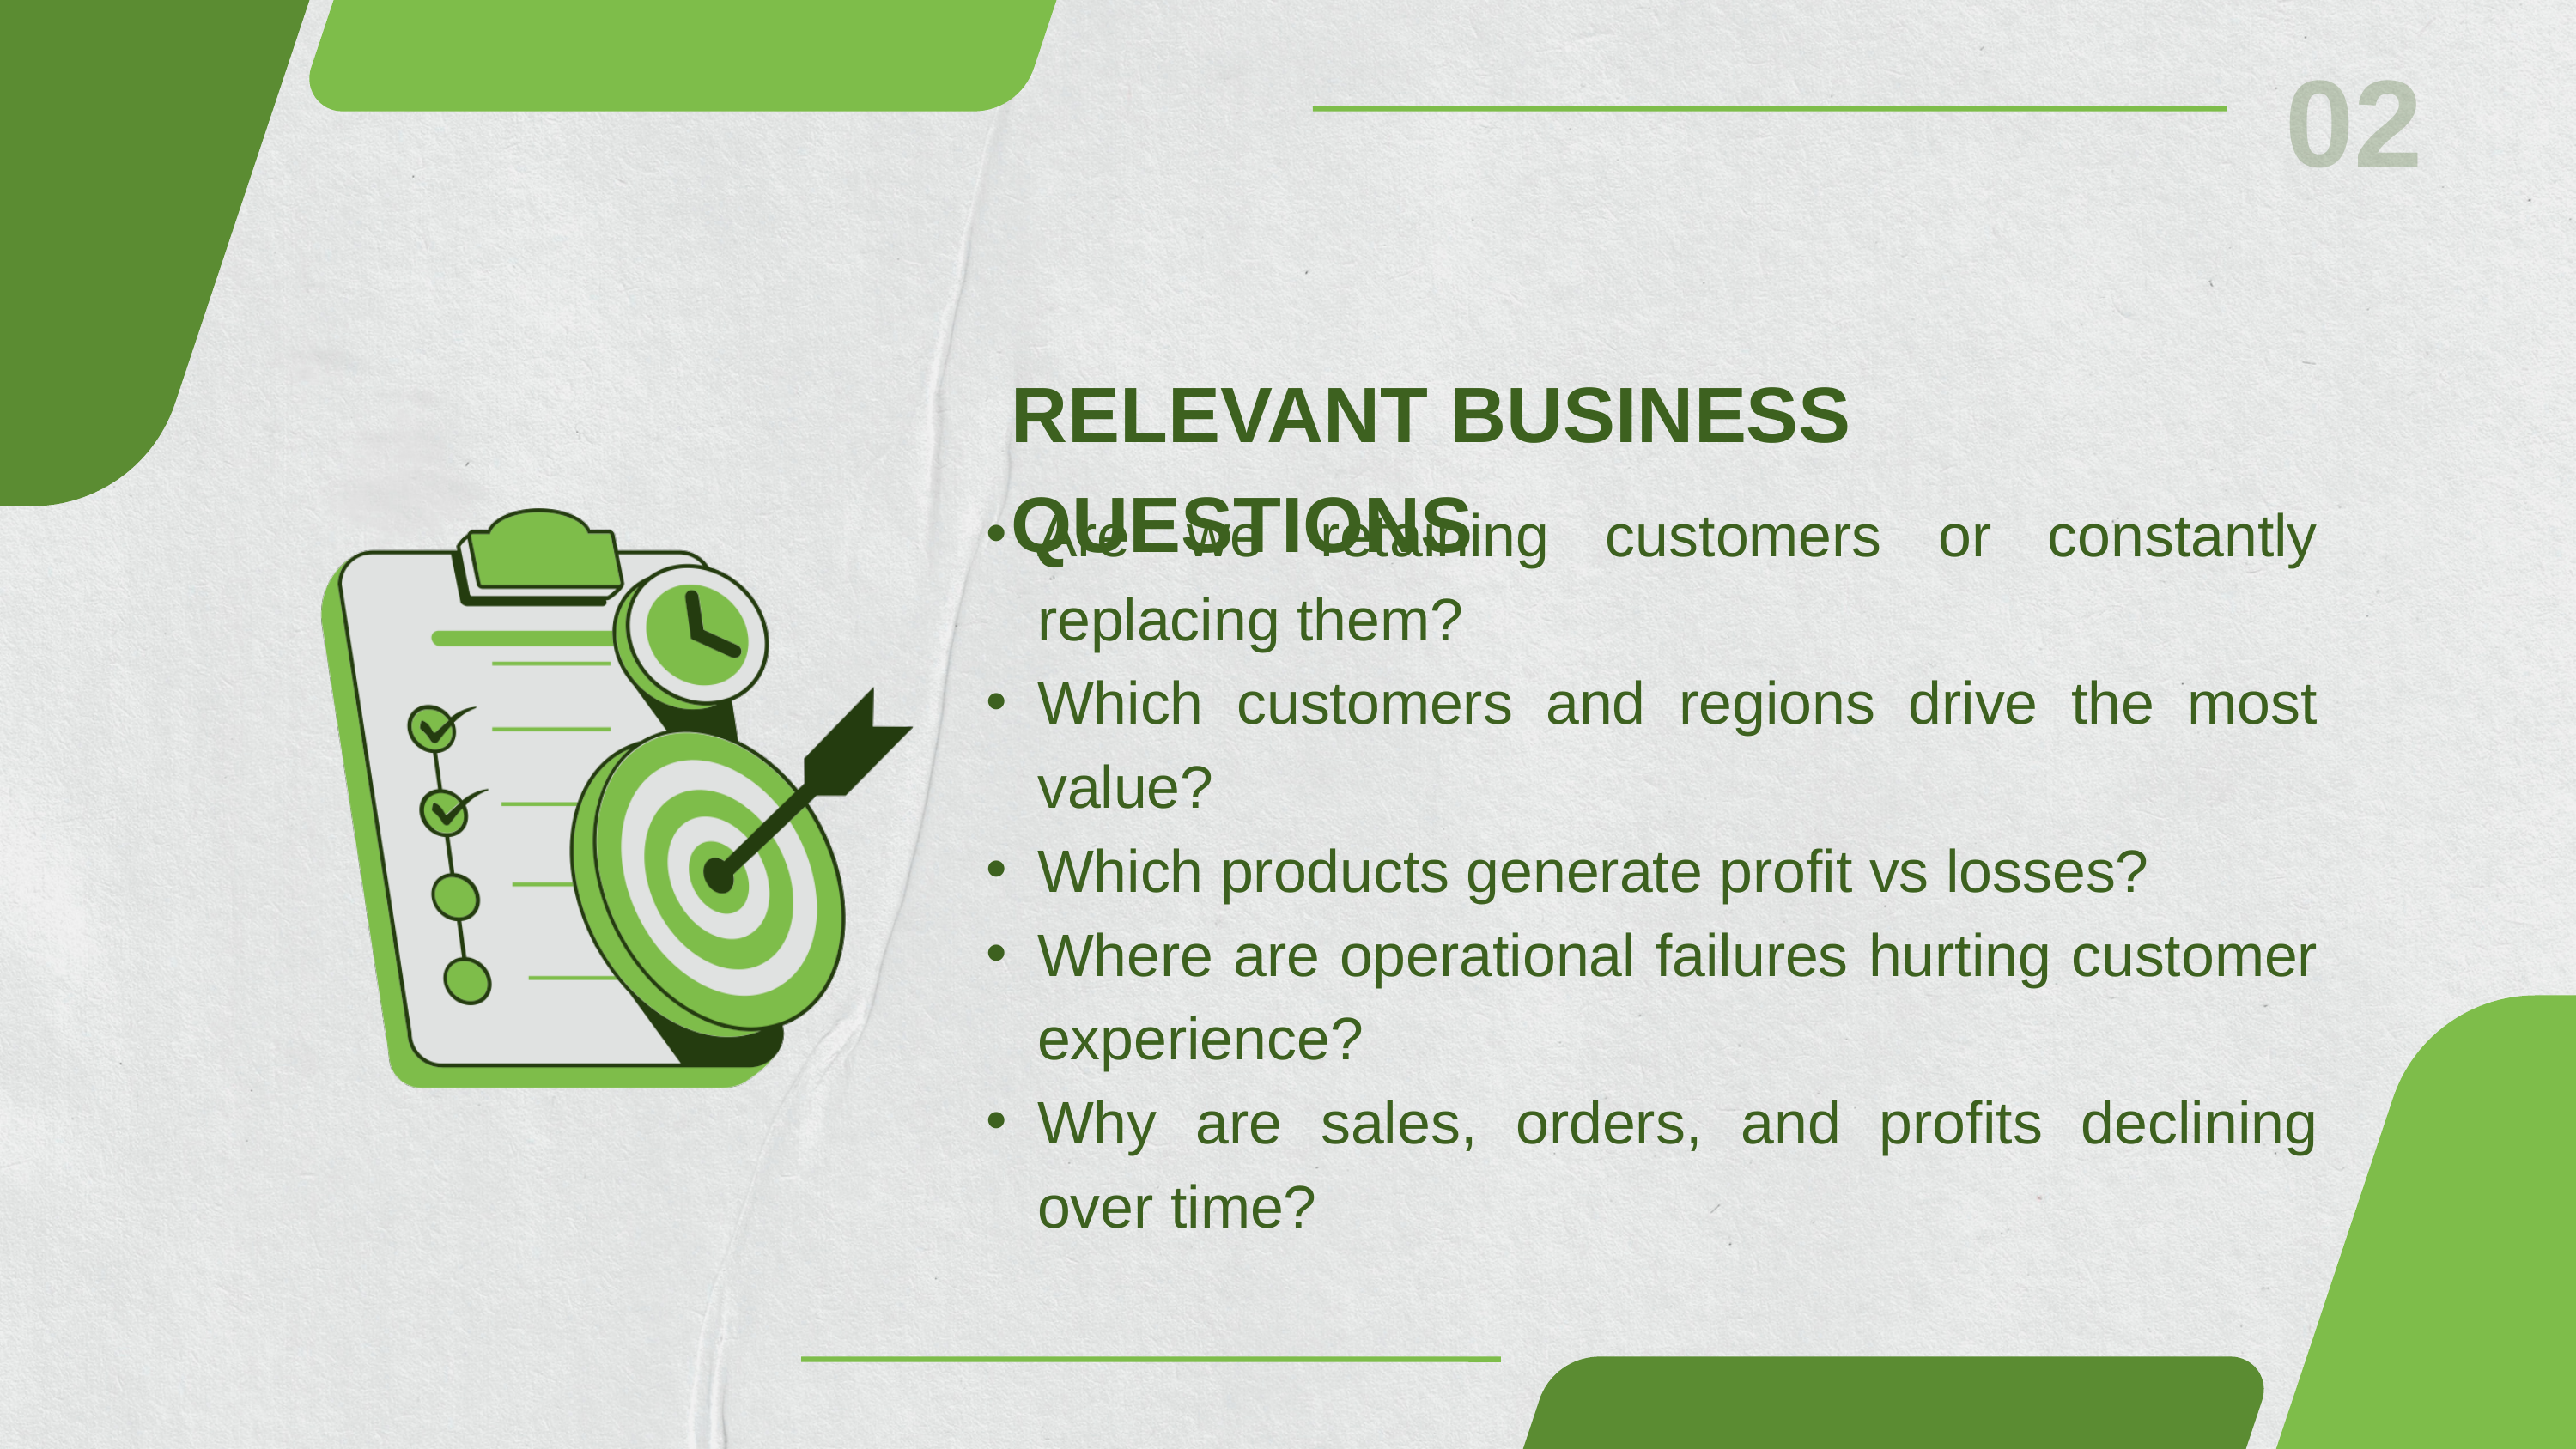

02

RELEVANT BUSINESS QUESTIONS
Are we retaining customers or constantly replacing them?
Which customers and regions drive the most value?
Which products generate profit vs losses?
Where are operational failures hurting customer experience?
Why are sales, orders, and profits declining over time?